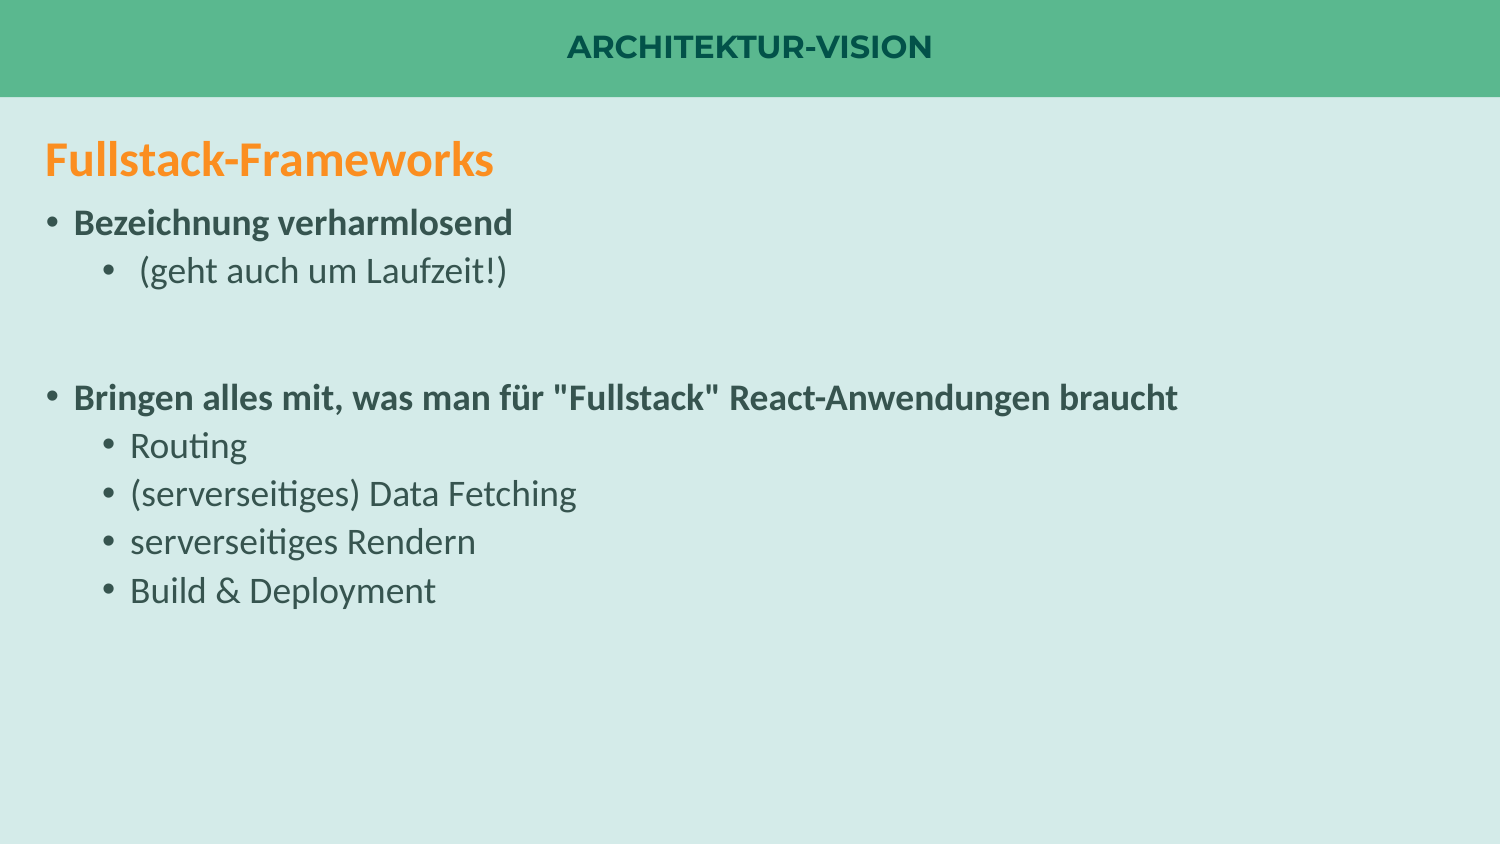

# Architektur-vision
Fullstack-Frameworks
Bezeichnung verharmlosend
 (geht auch um Laufzeit!)

Bringen alles mit, was man für "Fullstack" React-Anwendungen braucht
Routing
(serverseitiges) Data Fetching
serverseitiges Rendern
Build & Deployment